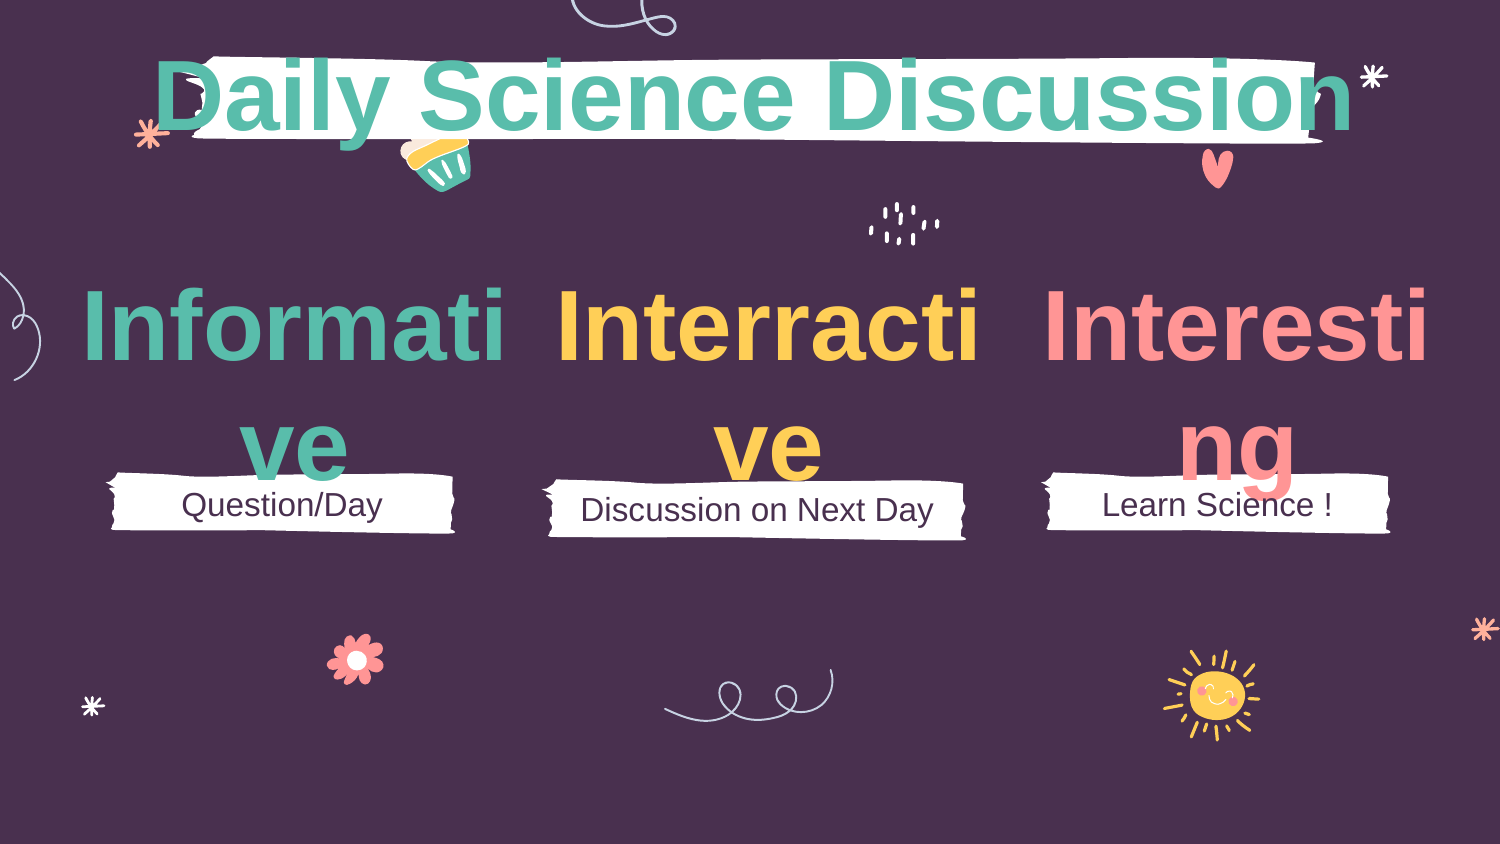

Daily Science Discussion

# Informative
Interractive
Interesting
Question/Day
Learn Science !
Discussion on Next Day